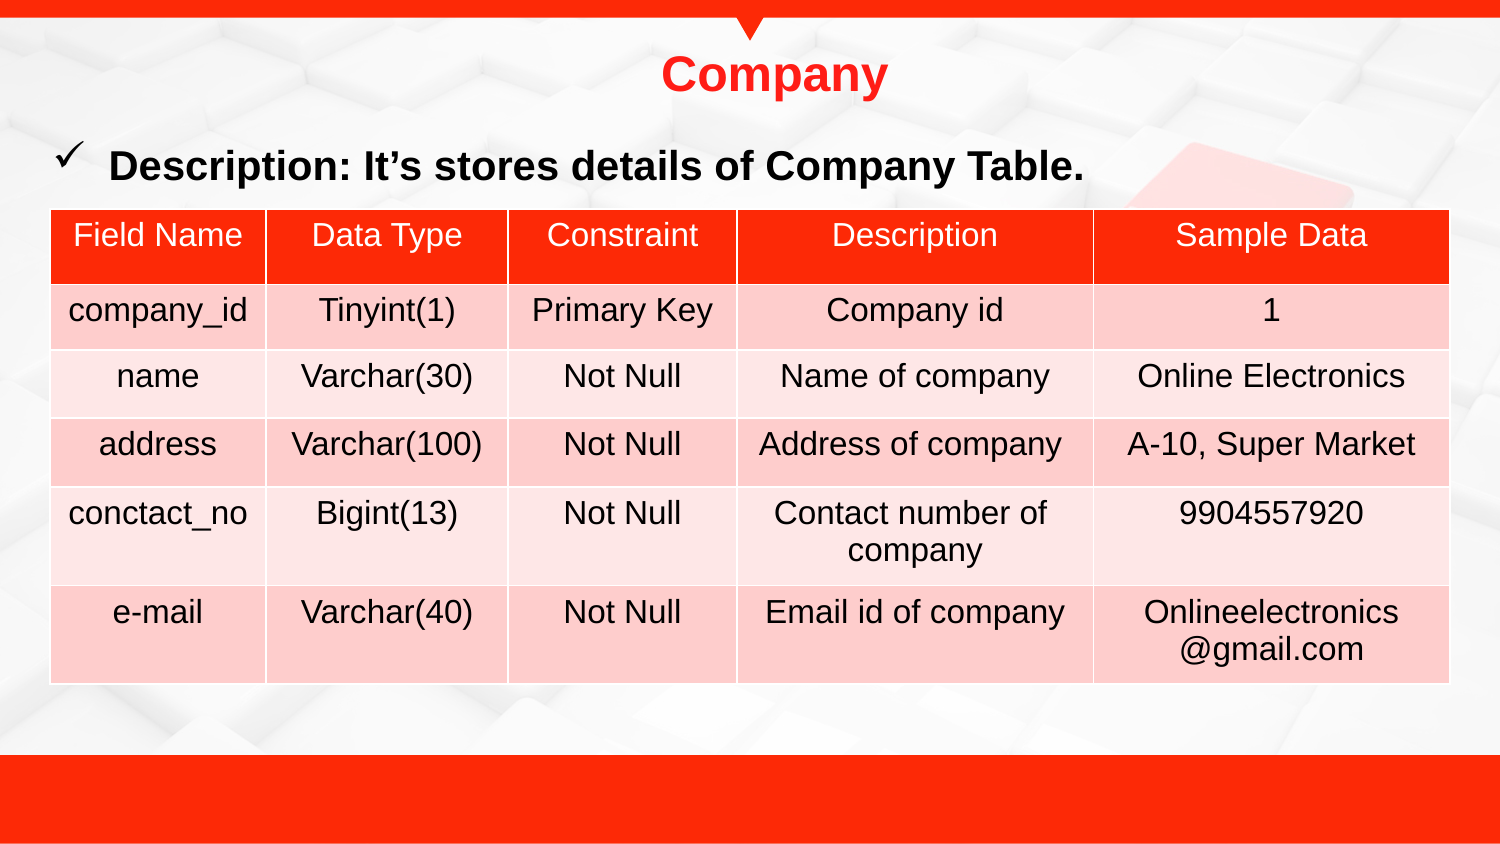

# Company
Description: It’s stores details of Company Table.
| Field Name | Data Type | Constraint | Description | Sample Data |
| --- | --- | --- | --- | --- |
| company\_id | Tinyint(1) | Primary Key | Company id | 1 |
| name | Varchar(30) | Not Null | Name of company | Online Electronics |
| address | Varchar(100) | Not Null | Address of company | A-10, Super Market |
| conctact\_no | Bigint(13) | Not Null | Contact number of company | 9904557920 |
| e-mail | Varchar(40) | Not Null | Email id of company | Onlineelectronics @gmail.com |